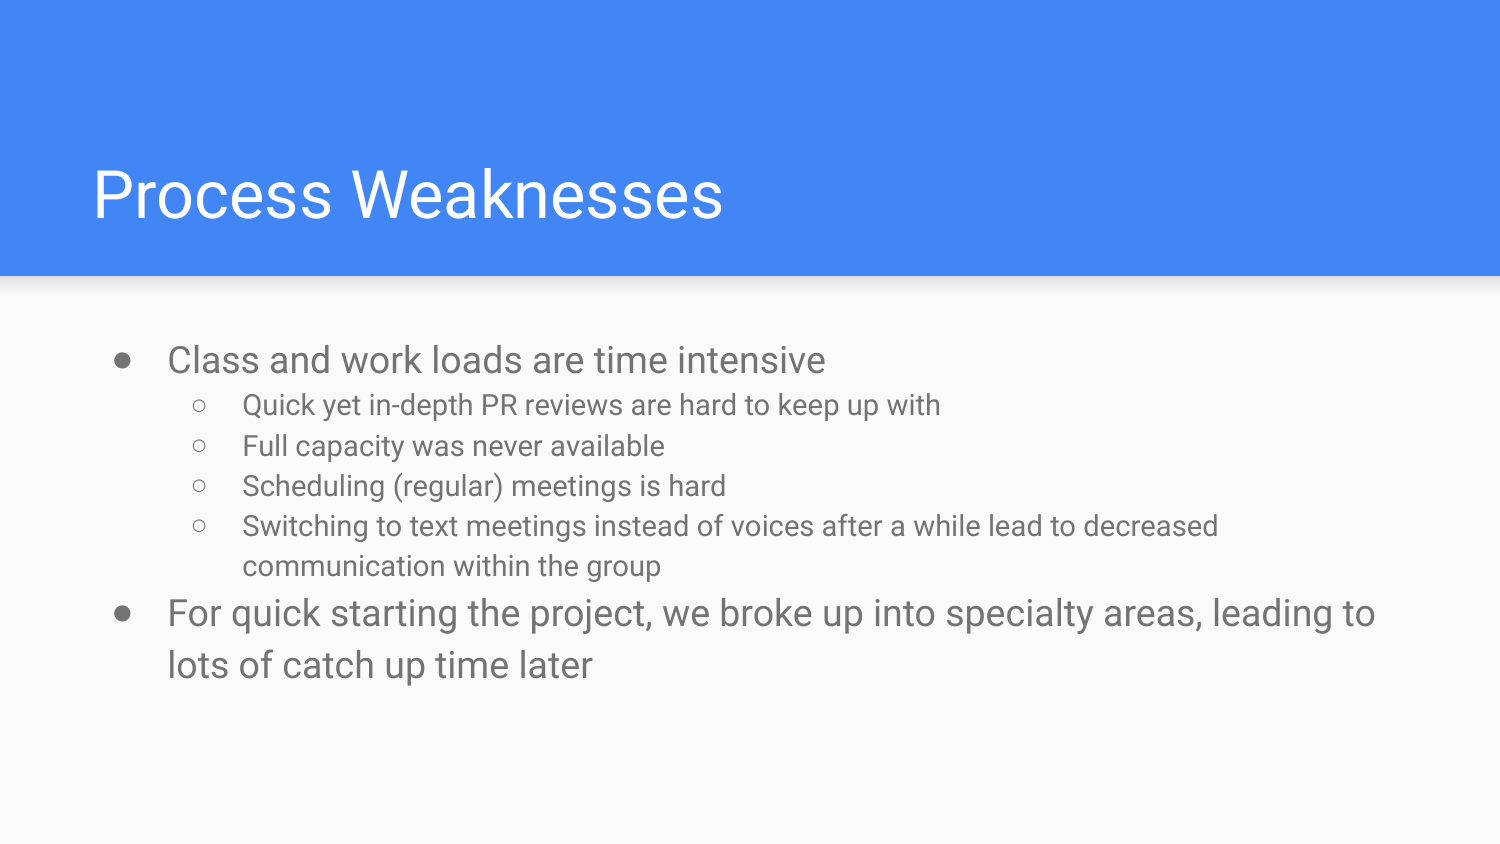

# Process Weaknesses
Class and work loads are time intensive
Quick yet in-depth PR reviews are hard to keep up with
Full capacity was never available
Scheduling (regular) meetings is hard
Switching to text meetings instead of voices after a while lead to decreased communication within the group
For quick starting the project, we broke up into specialty areas, leading to lots of catch up time later